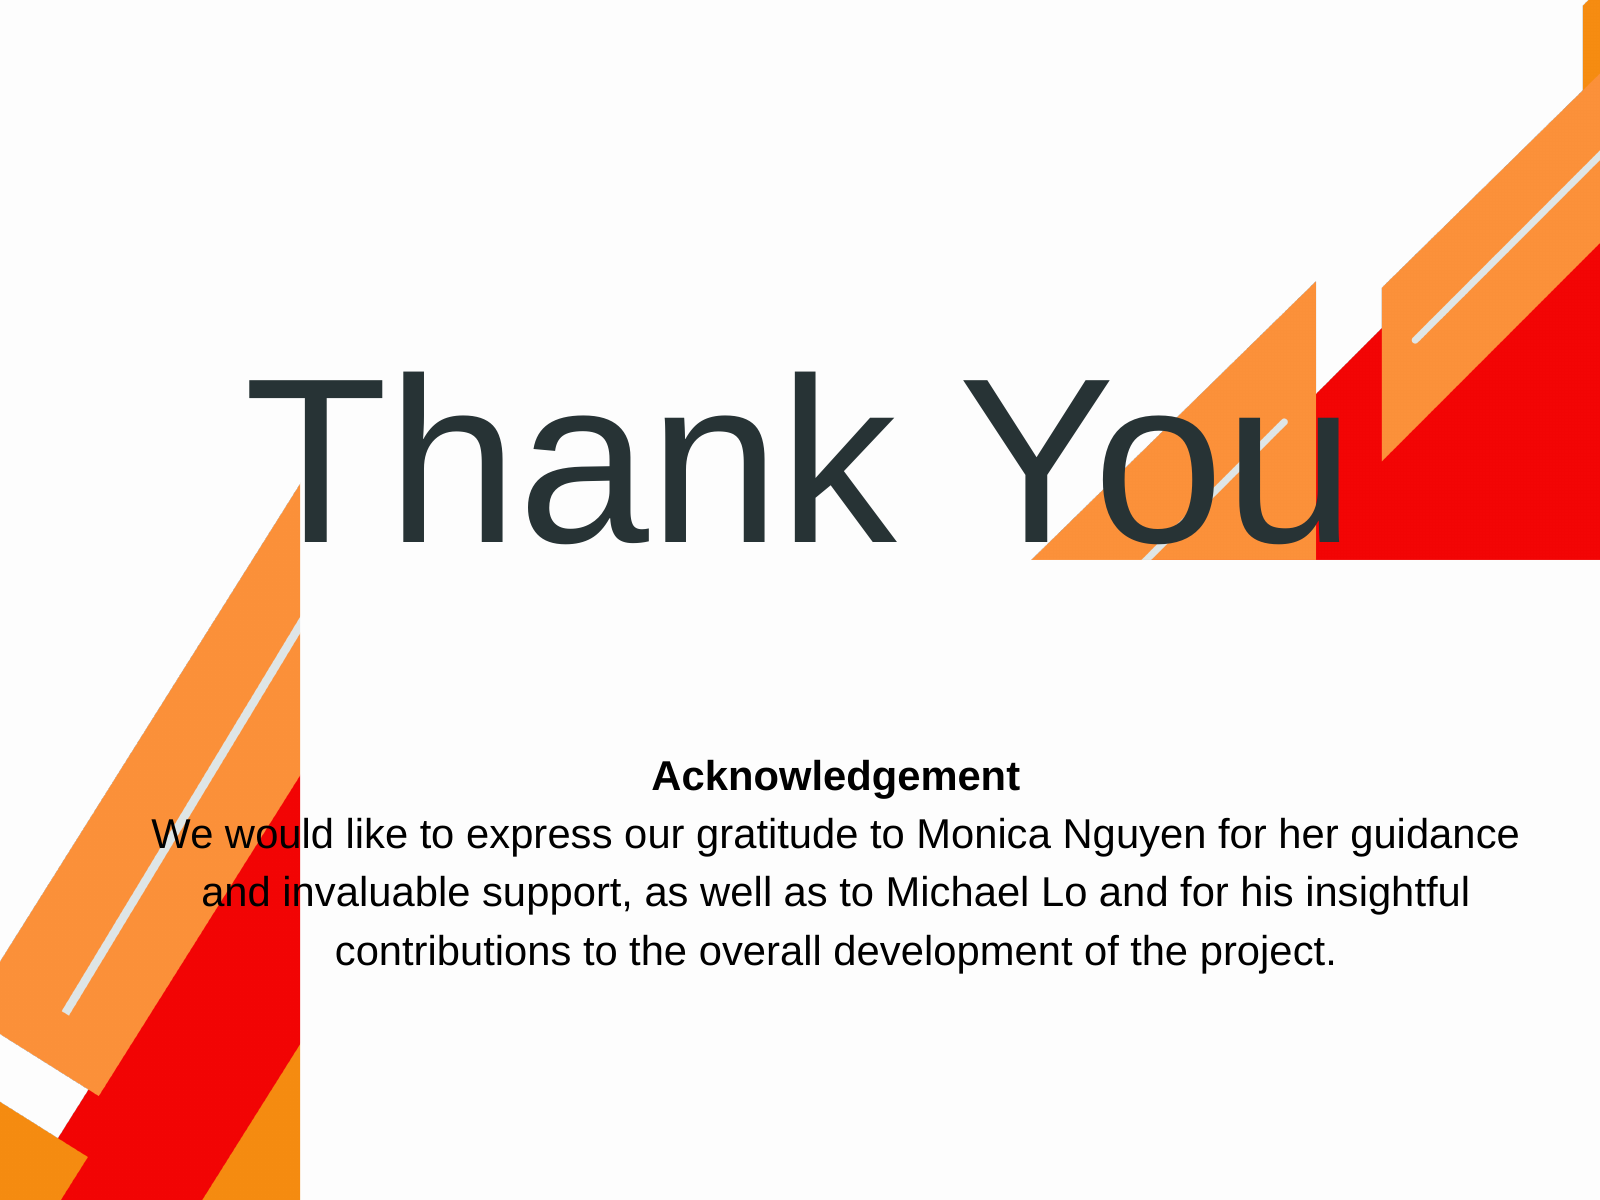

Thank You

Acknowledgement
We would like to express our gratitude to Monica Nguyen for her guidance and invaluable support, as well as to Michael Lo and for his insightful contributions to the overall development of the project.